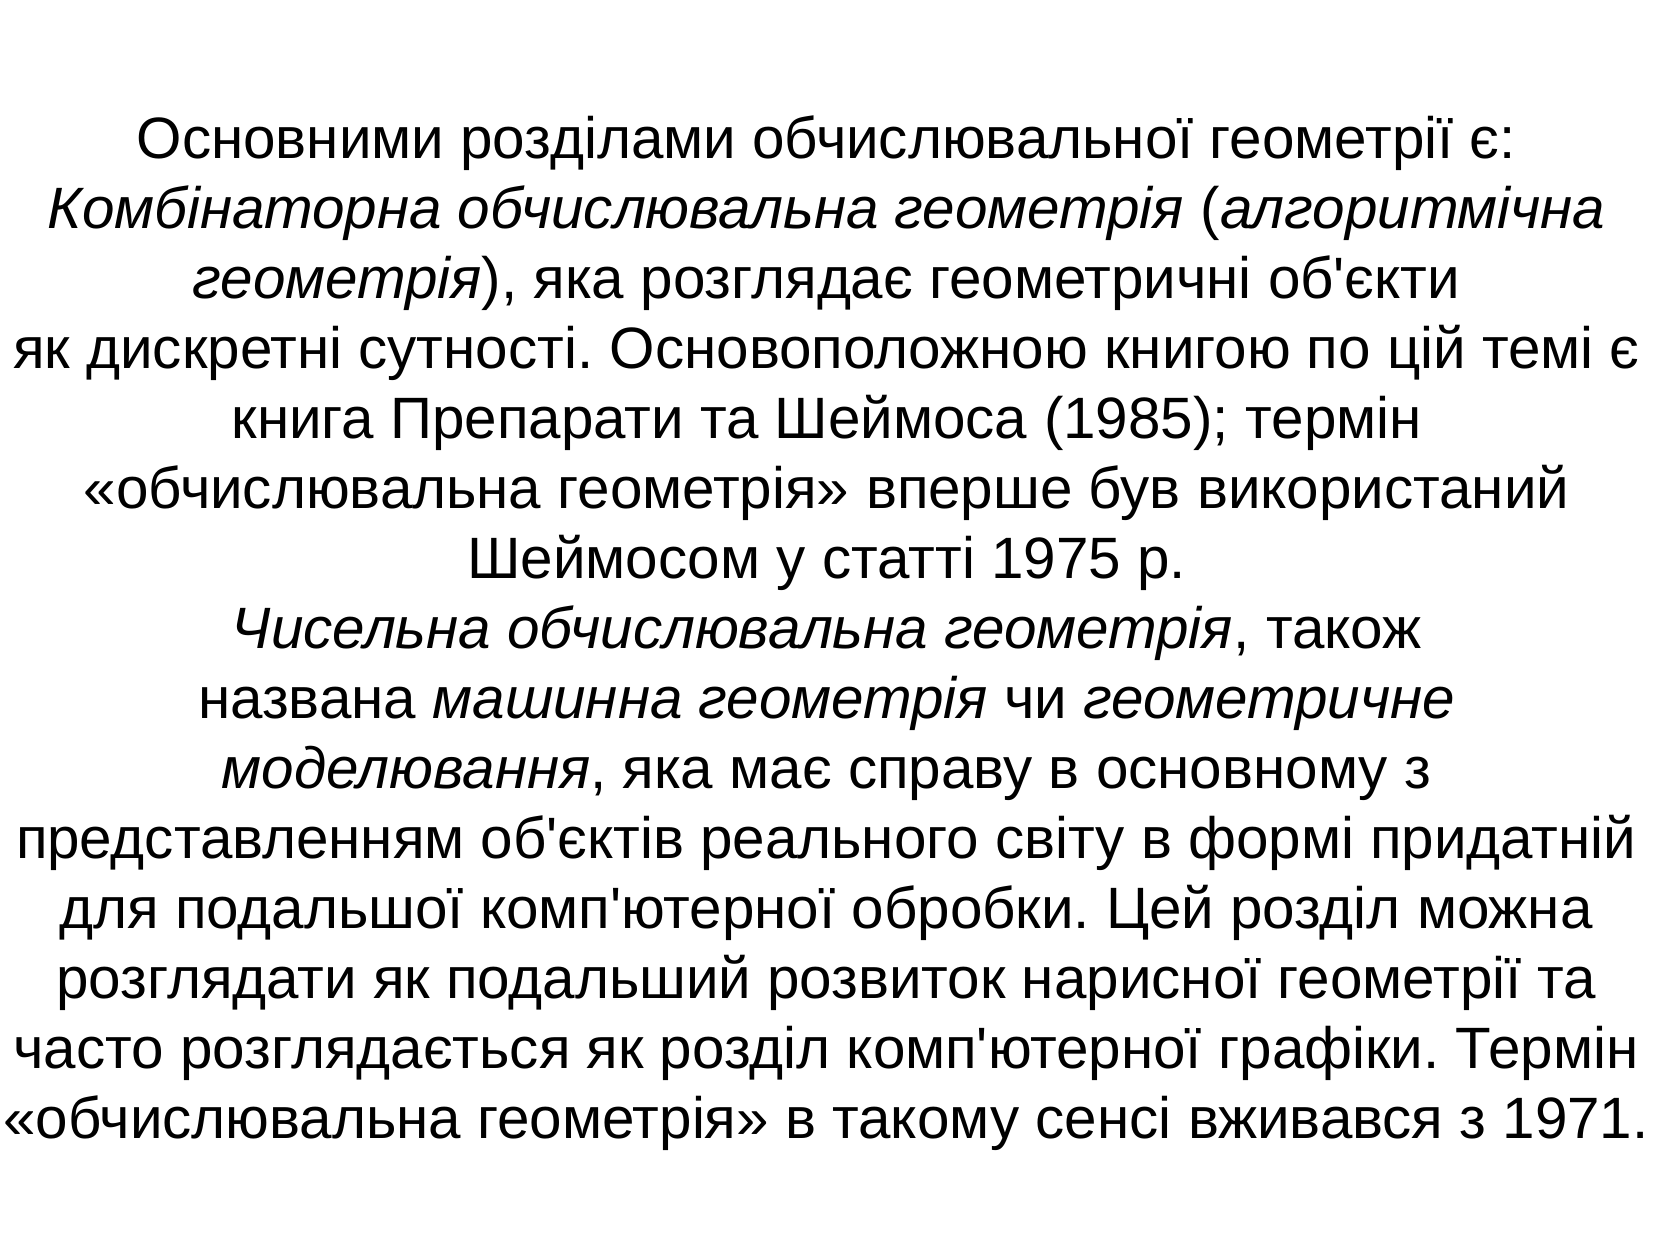

Основними розділами обчислювальної геометрії є:
Комбінаторна обчислювальна геометрія (алгоритмічна геометрія), яка розглядає геометричні об'єкти як дискретні сутності. Основоположною книгою по цій темі є книга Препарати та Шеймоса (1985); термін «обчислювальна геометрія» вперше був використаний Шеймосом у статті 1975 р.
Чисельна обчислювальна геометрія, також названа машинна геометрія чи геометричне моделювання, яка має справу в основному з представленням об'єктів реального світу в формі придатній для подальшої комп'ютерної обробки. Цей розділ можна розглядати як подальший розвиток нарисної геометрії та часто розглядається як розділ комп'ютерної графіки. Термін «обчислювальна геометрія» в такому сенсі вживався з 1971.